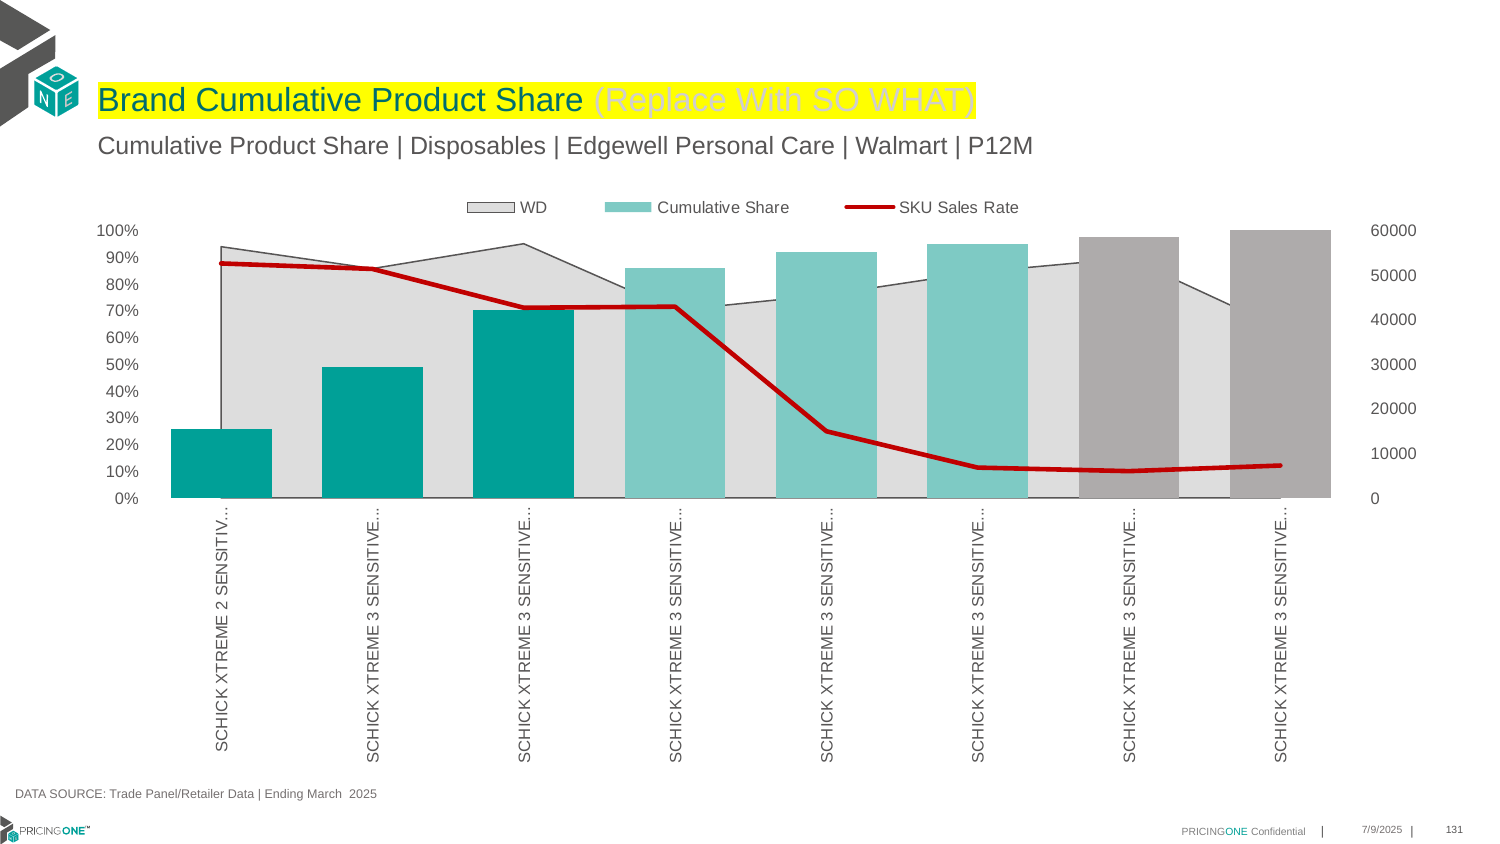

# Brand Cumulative Product Share (Replace With SO WHAT)
Cumulative Product Share | Disposables | Edgewell Personal Care | Walmart | P12M

### Chart

| Category | WD | Cumulative Share | SKU Sales Rate |
|---|---|---|---|
| SCHICK XTREME 2 SENSITIVE 2 BLADE DISPOSABLE NORMAL 12CT | 0.939 | 0.2584433860114556 | 52579.06283280085 |
| SCHICK XTREME 3 SENSITIVE GREEN 3 BLADE DISPOSABLE SENSITIVE 8CT | 0.857 | 0.4887716142950327 | 51342.777129521586 |
| SCHICK XTREME 3 SENSITIVE BLACK 3 BLADE DISPOSABLE SENSITIVE 4CT | 0.95 | 0.7008291097187778 | 42642.53684210526 |
| SCHICK XTREME 3 SENSITIVE BLACK GREEN 3 BLADE DISPOSABLE SENSITIVE 12CT | 0.701 | 0.8581732889512463 | 42879.101283880176 |
| SCHICK XTREME 3 SENSITIVE GREEN HOLIDAY GIFT PACK 3 BLADE DISPOSABLE SENSITIVE 8CT | 0.759 | 0.9175473733796362 | 14944.044795783924 |
| SCHICK XTREME 3 SENSITIVE GREEN BLACK 3 BLADE DISPOSABLE SENSITIVE 8CT | 0.844 | 0.947605734927254 | 6803.554502369669 |
| SCHICK XTREME 3 SENSITIVE GREEN BLACK 3 BLADE DISPOSABLE SENSITIVE 4CT | 0.896 | 0.975793026022505 | 6009.776785714285 |
| SCHICK XTREME 3 SENSITIVE GREEN BLACK 3 BLADE DISPOSABLE SENSITIVE 12CT | 0.634 | 0.9998920093346232 | 7261.435331230284 |
DATA SOURCE: Trade Panel/Retailer Data | Ending March  2025

7/9/2025
131